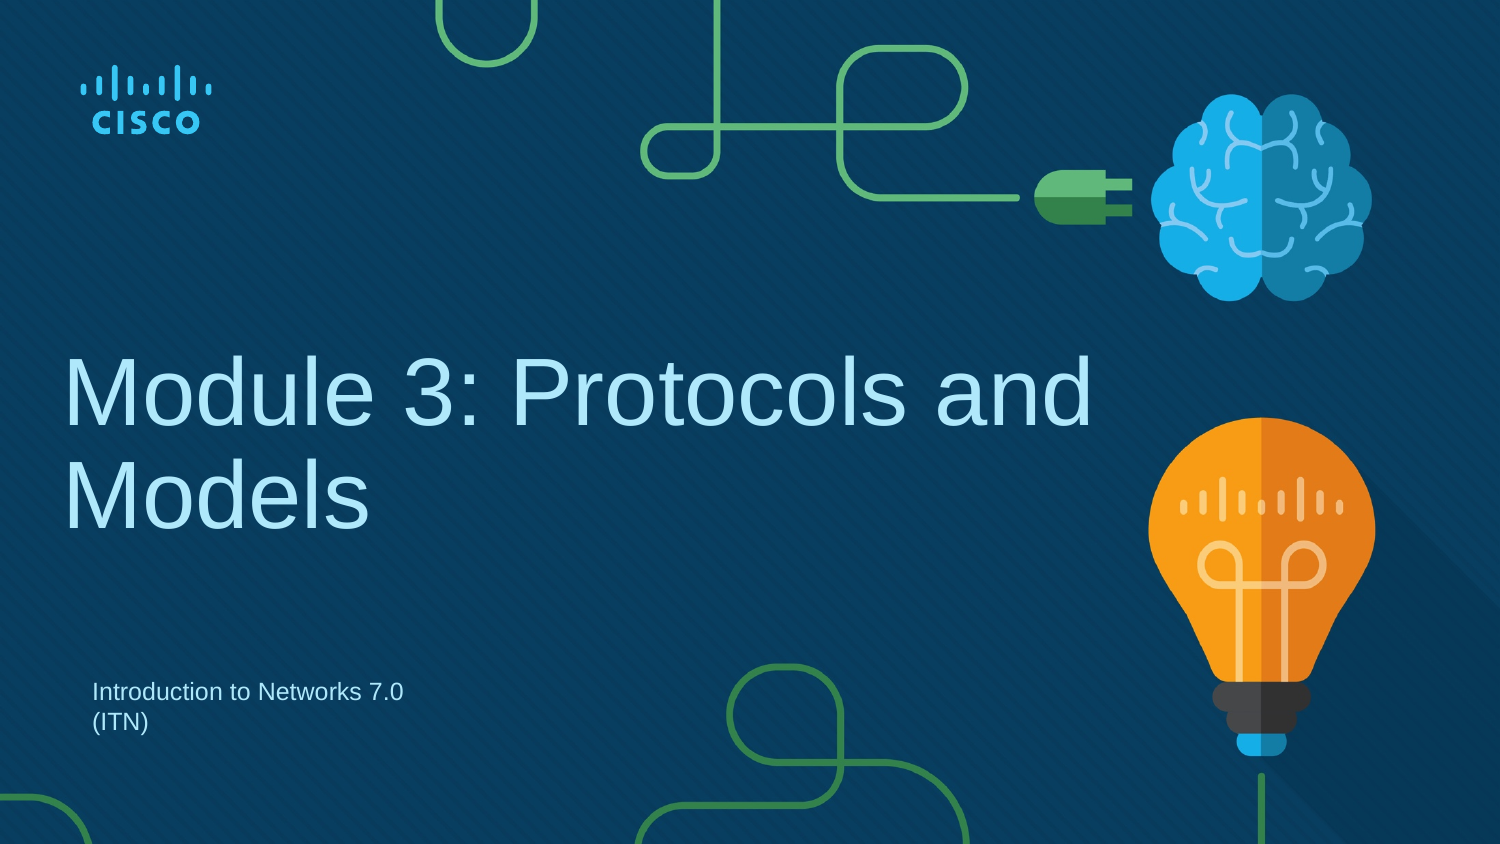

# Module 3: Protocols and Models
Introduction to Networks 7.0 (ITN)